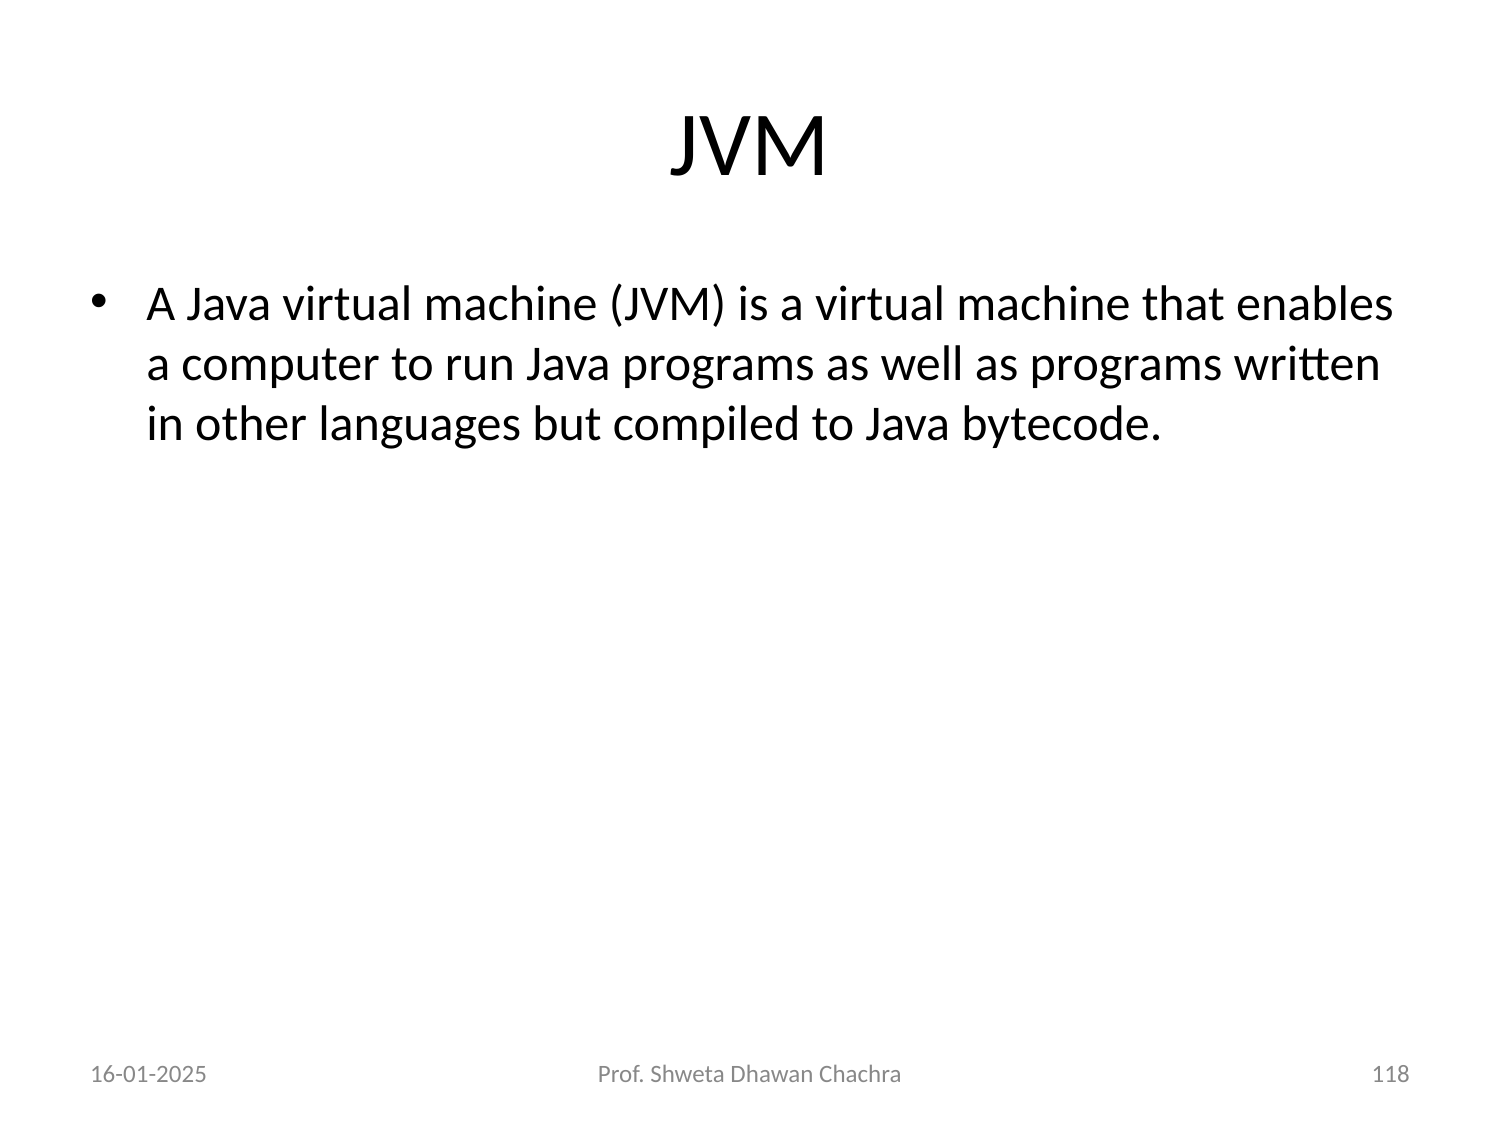

# JVM
A Java virtual machine (JVM) is a virtual machine that enables a computer to run Java programs as well as programs written in other languages but compiled to Java bytecode.

16-01-2025
Prof. Shweta Dhawan Chachra
118